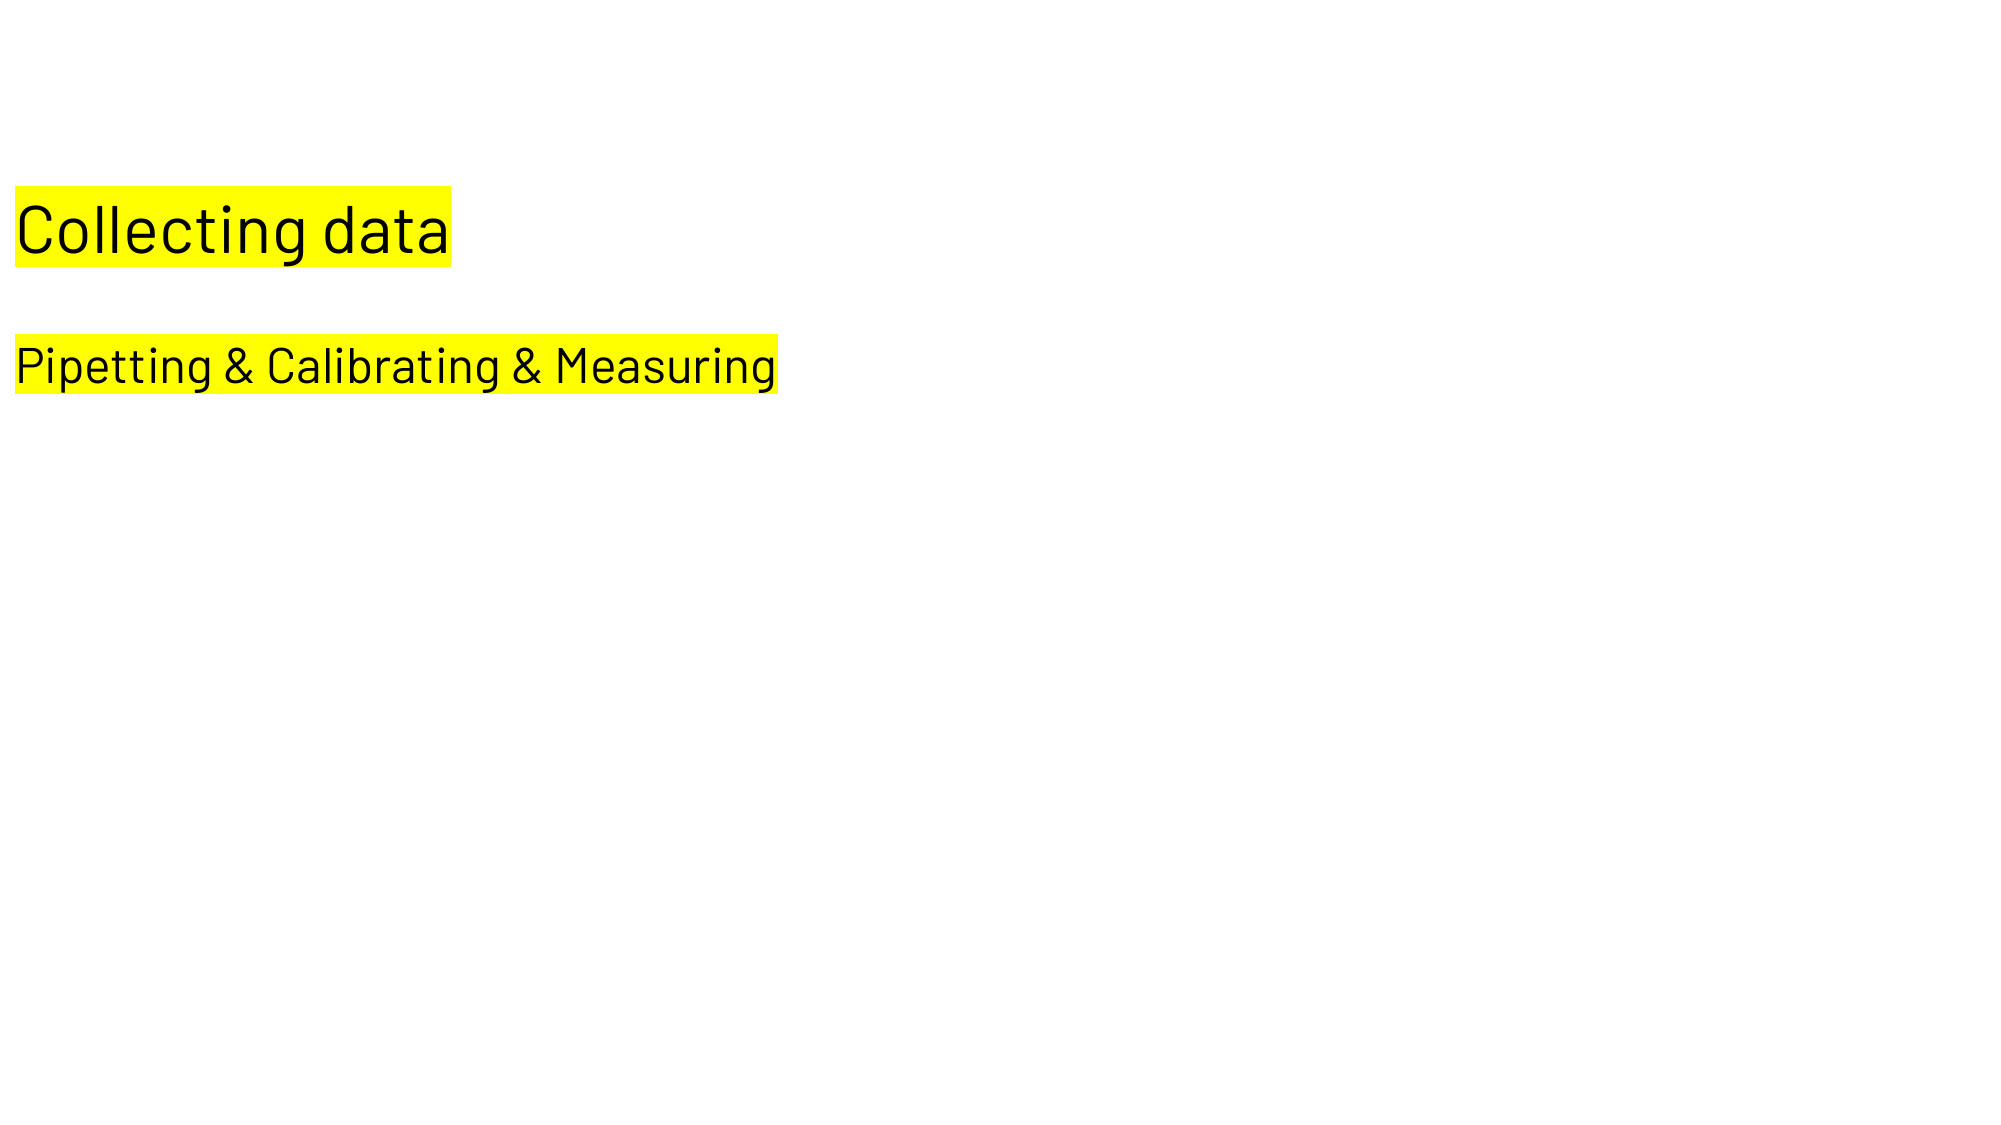

# Collecting data Pipetting & Calibrating & Measuring